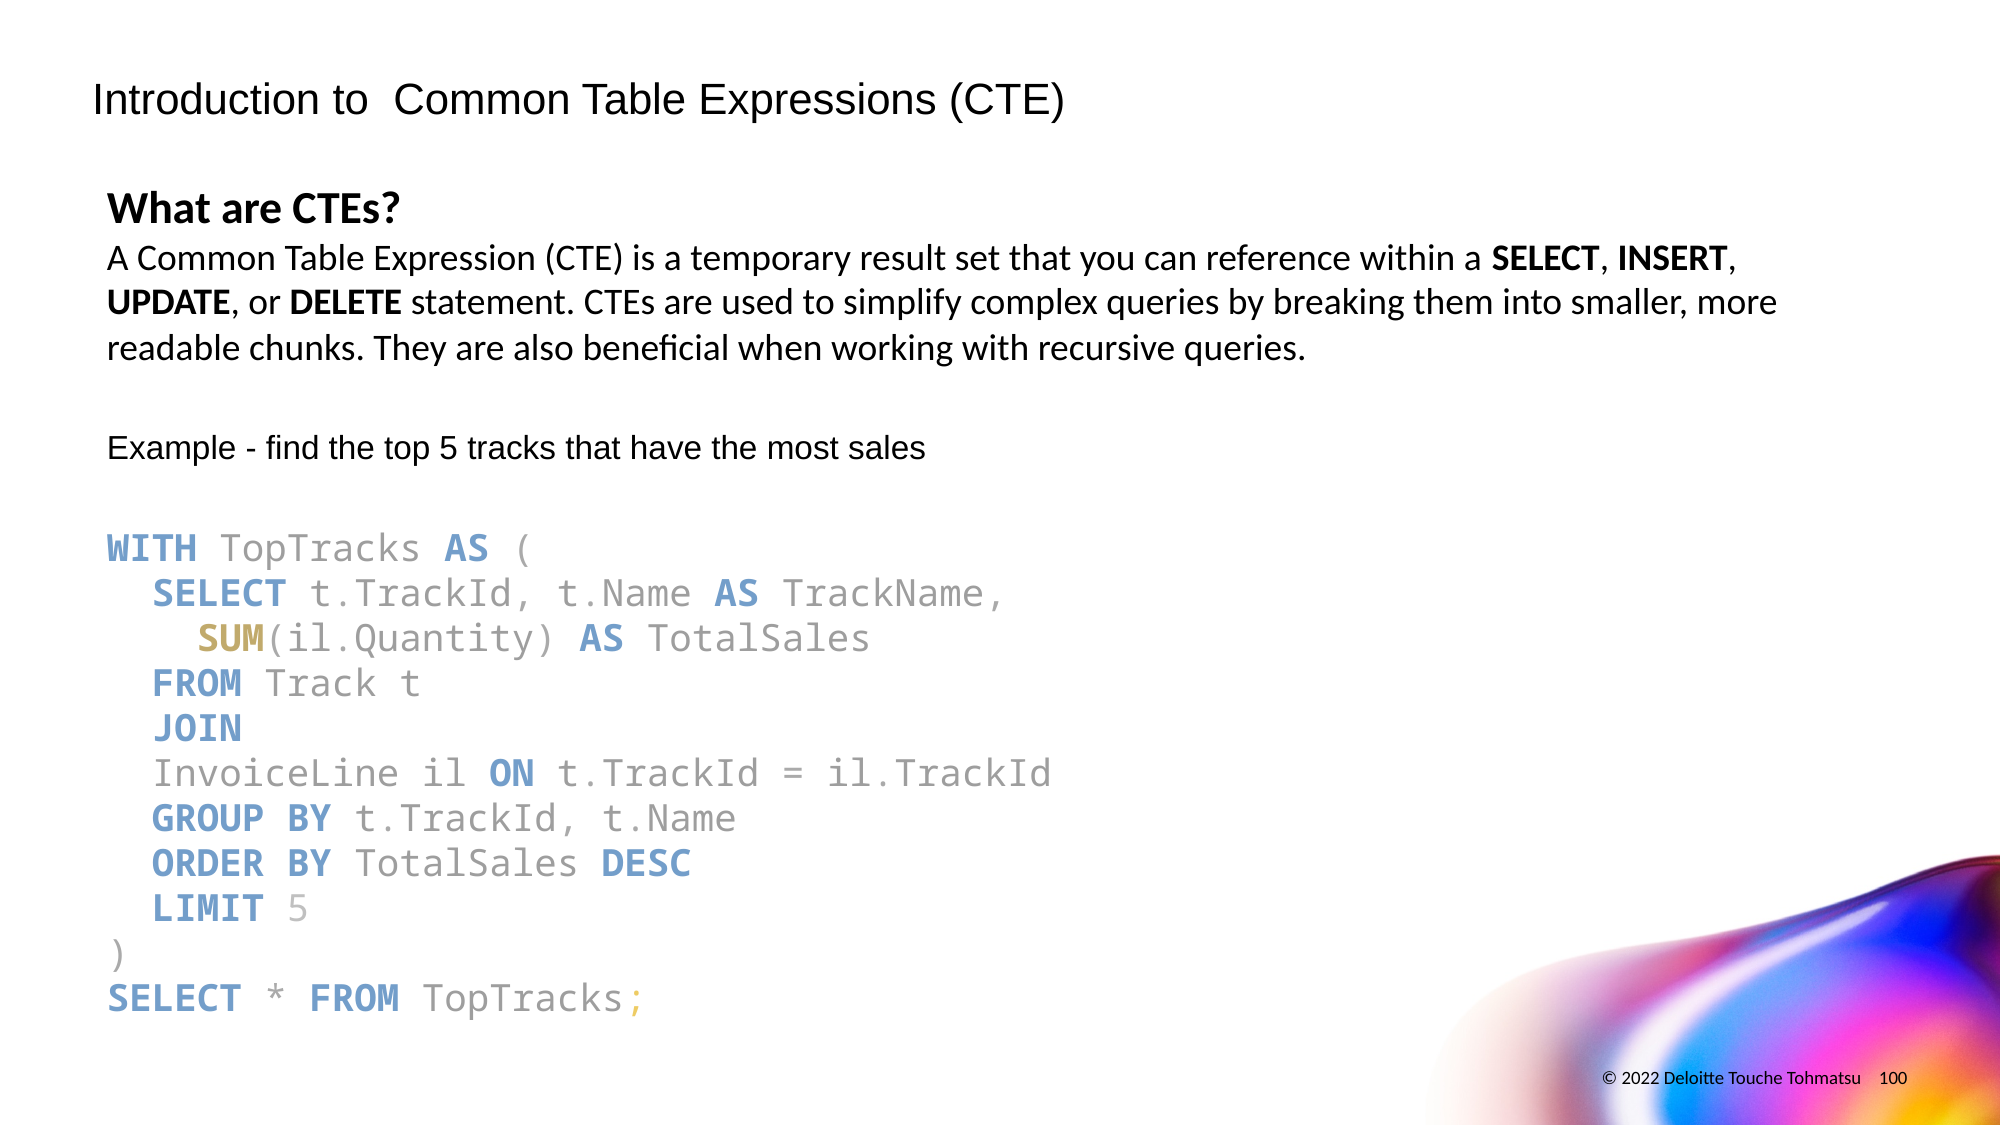

# Introduction to  Common Table Expressions (CTE)
What are CTEs?
A Common Table Expression (CTE) is a temporary result set that you can reference within a SELECT, INSERT, UPDATE, or DELETE statement. CTEs are used to simplify complex queries by breaking them into smaller, more readable chunks. They are also beneficial when working with recursive queries.
Example - find the top 5 tracks that have the most sales
WITH TopTracks AS (
  SELECT t.TrackId, t.Name AS TrackName,
    SUM(il.Quantity) AS TotalSales
  FROM Track t
  JOIN
  InvoiceLine il ON t.TrackId = il.TrackId
  GROUP BY t.TrackId, t.Name
  ORDER BY TotalSales DESC
  LIMIT 5
)
SELECT * FROM TopTracks;